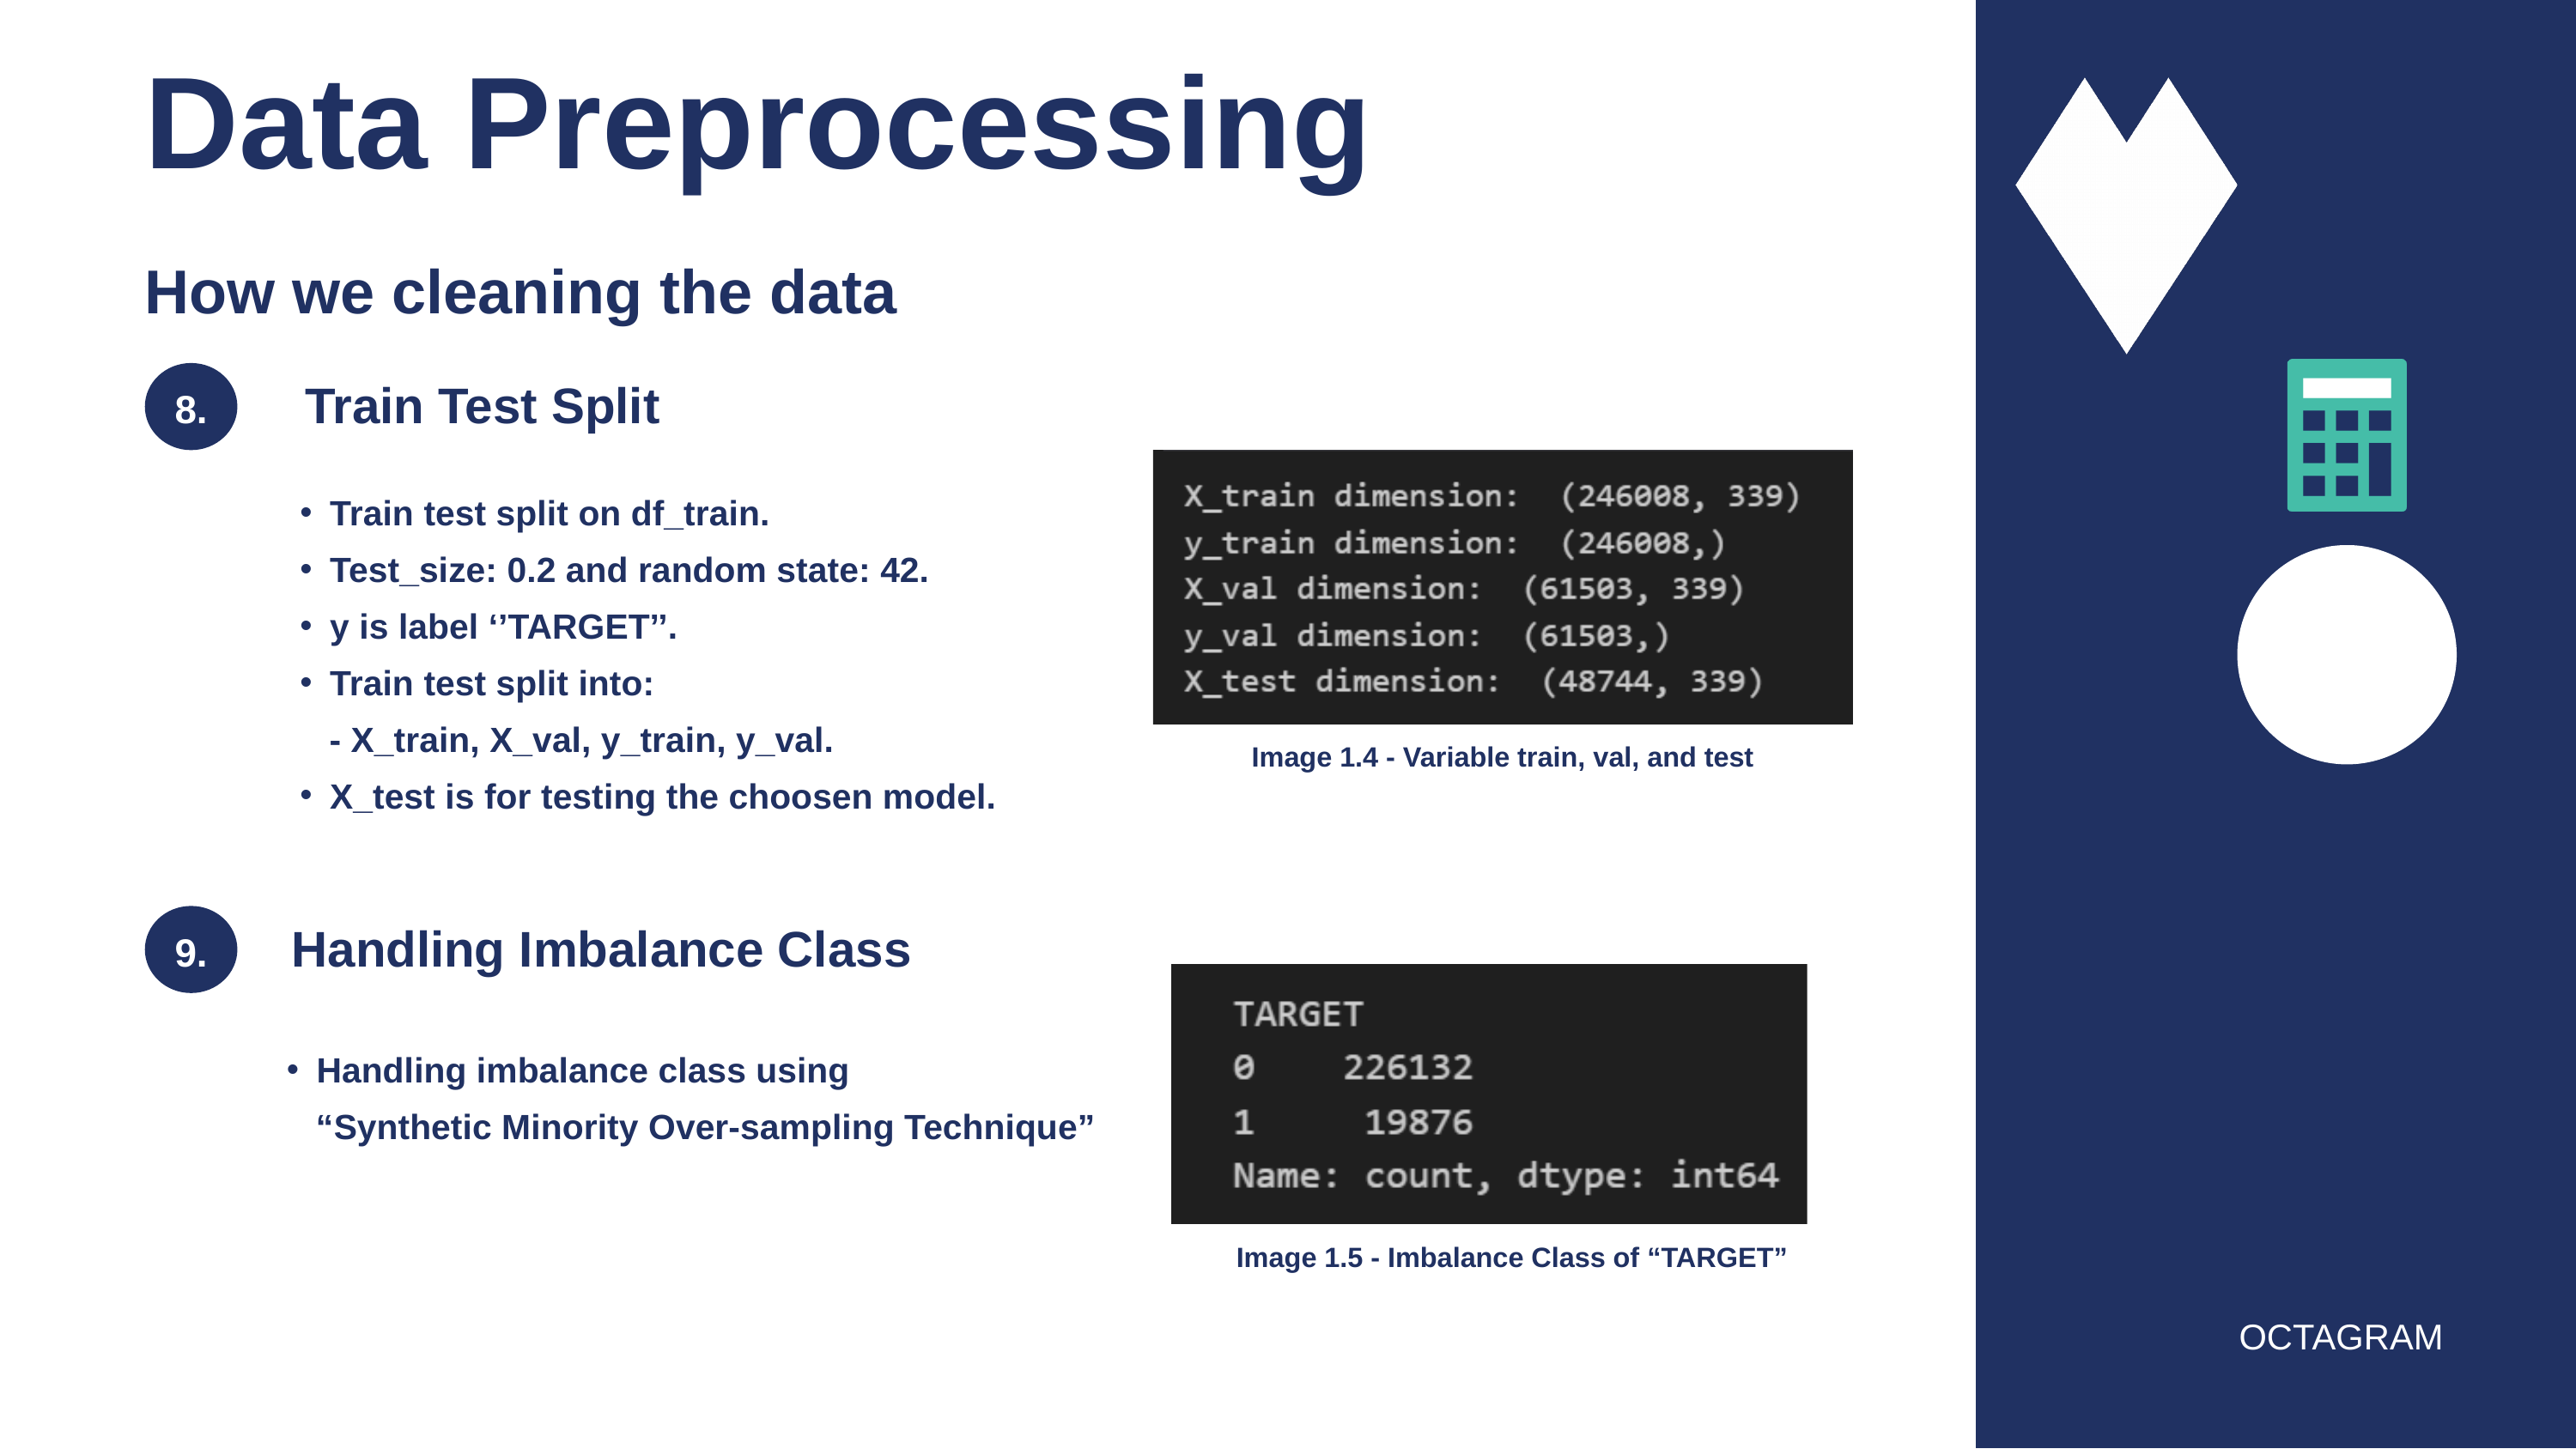

Data Preprocessing

How we cleaning the data

8.
Train Test Split

Train test split on df_train.
Test_size: 0.2 and random state: 42.
y is label ‘’TARGET’’.
Train test split into:
      - X_train, X_val, y_train, y_val.
X_test is for testing the choosen model.

Image 1.4 - Variable train, val, and test

9.
Handling Imbalance Class

Handling imbalance class using
      “Synthetic Minority Over-sampling Technique”
Image 1.5 - Imbalance Class of “TARGET”
OCTAGRAM